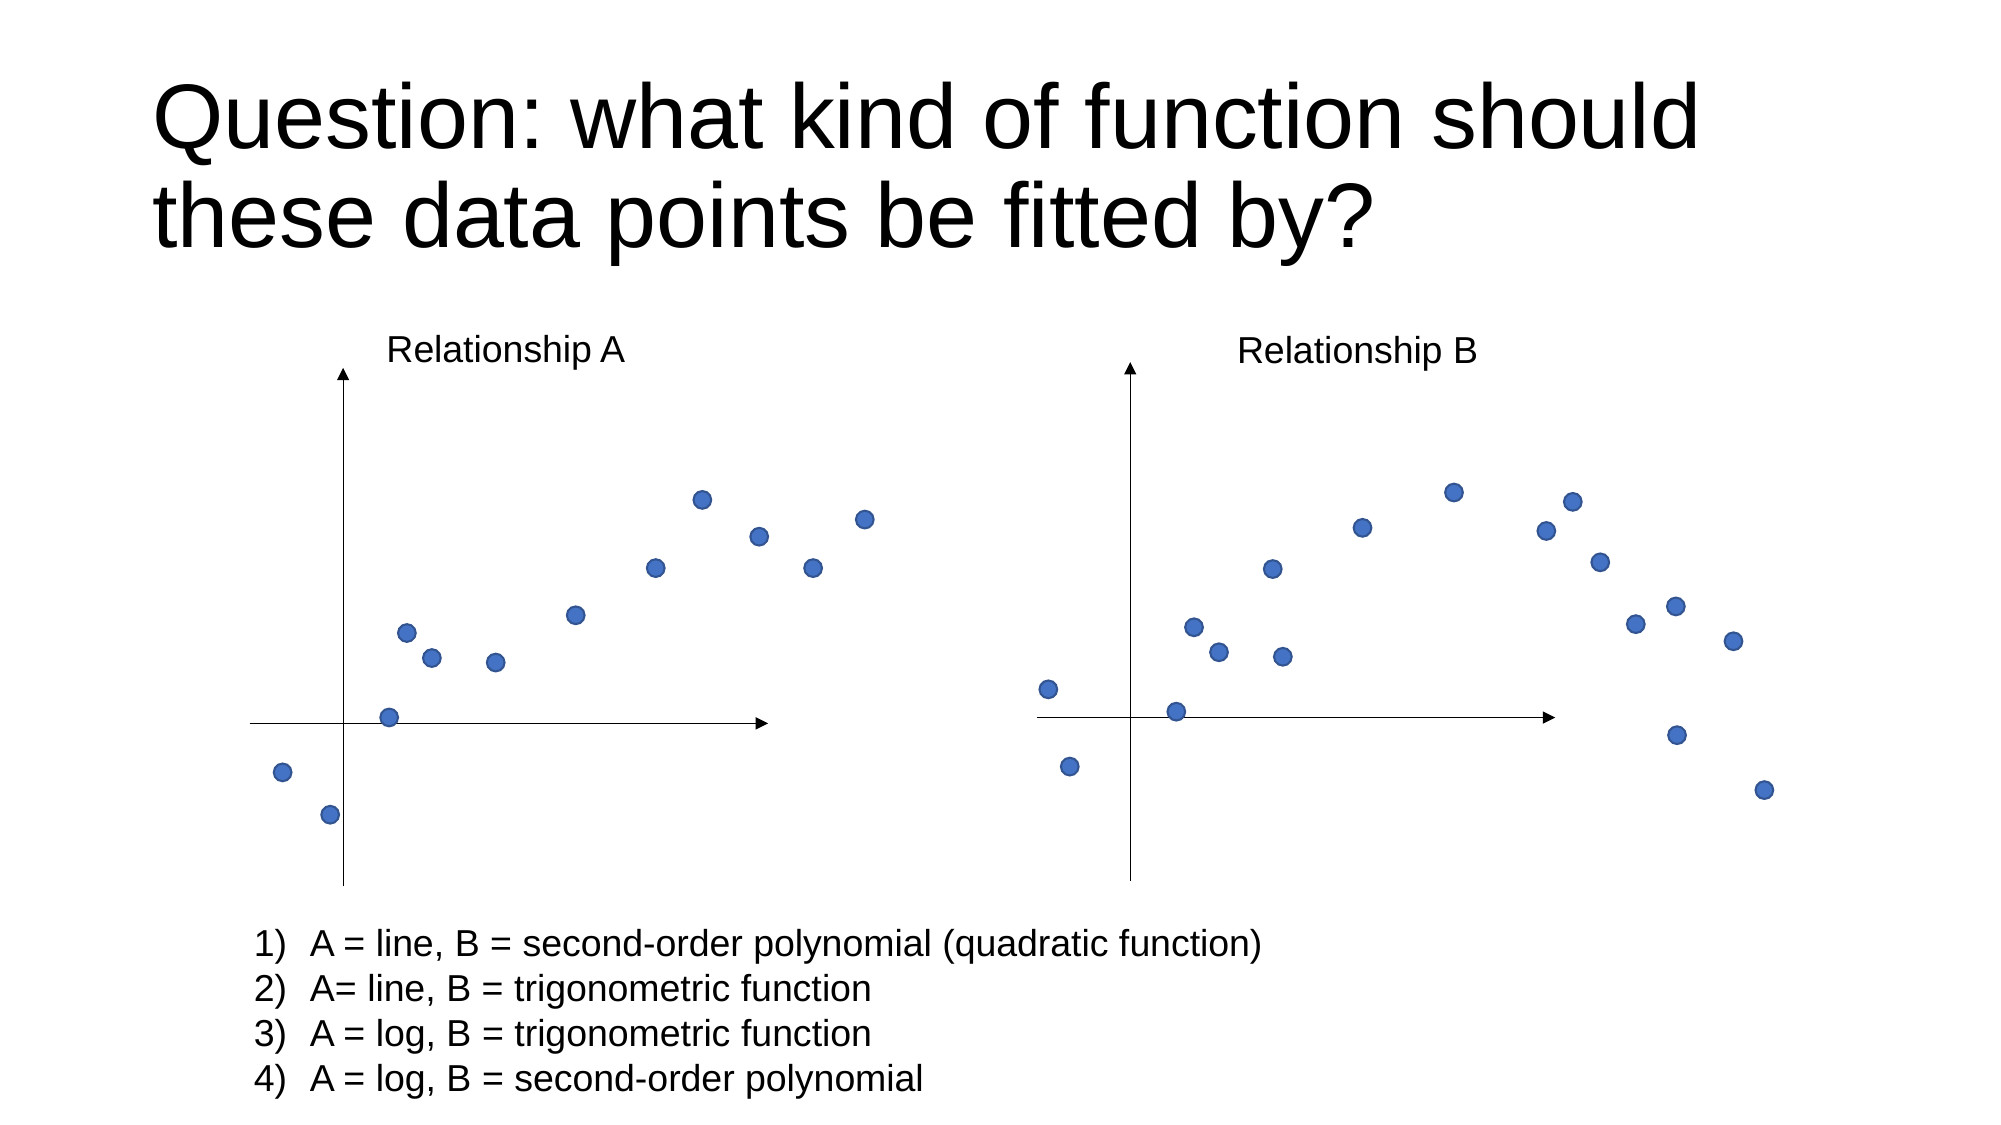

# Question: what kind of function should these data points be fitted by?
Relationship A
Relationship B

A = line, B = second-order polynomial (quadratic function)
A= line, B = trigonometric function
A = log, B = trigonometric function
A = log, B = second-order polynomial